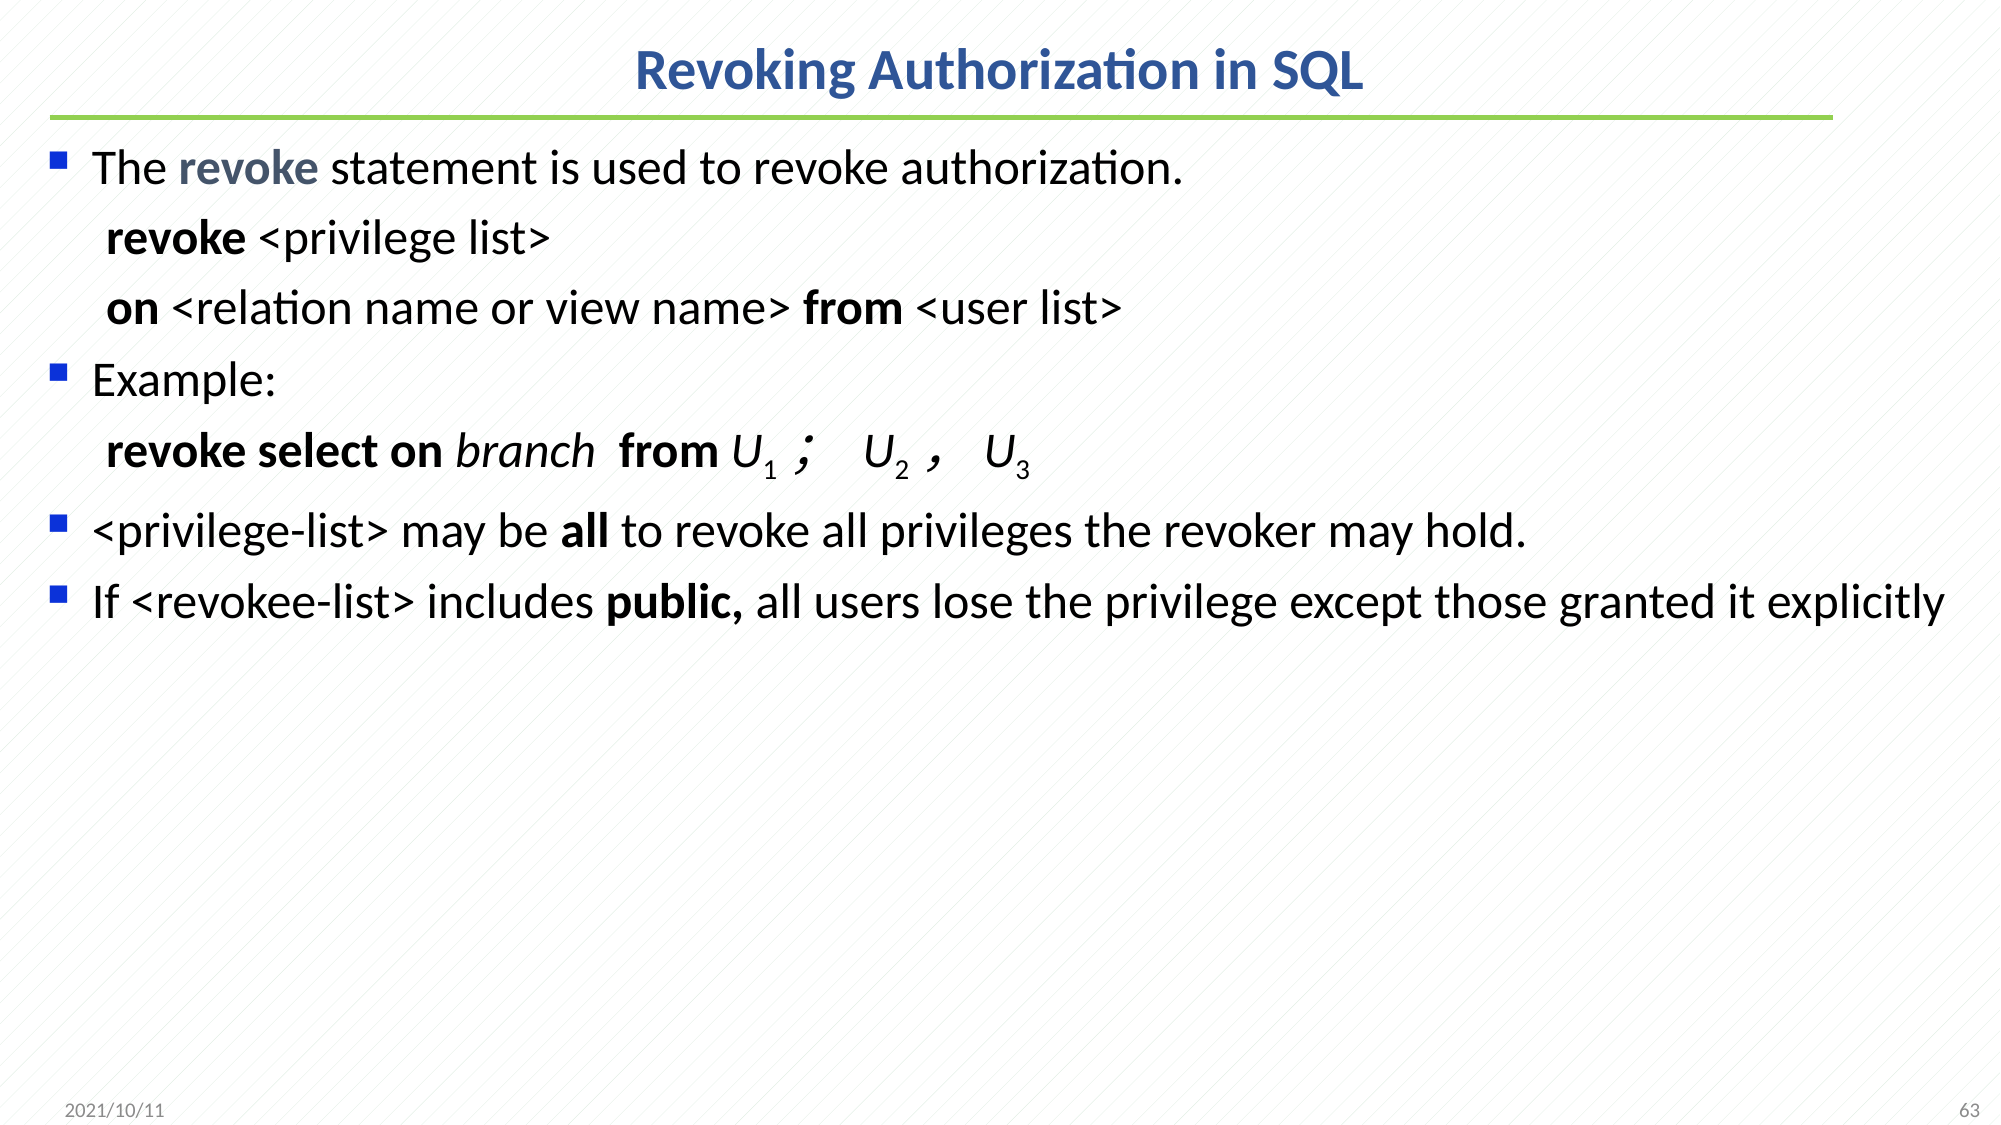

# Revoking Authorization in SQL
The revoke statement is used to revoke authorization.
revoke <privilege list>
on <relation name or view name> from <user list>
Example:
revoke select on branch  from U1； U2，U3
<privilege-list> may be all to revoke all privileges the revoker may hold.
If <revokee-list> includes public, all users lose the privilege except those granted it explicitly

63
2021/10/11